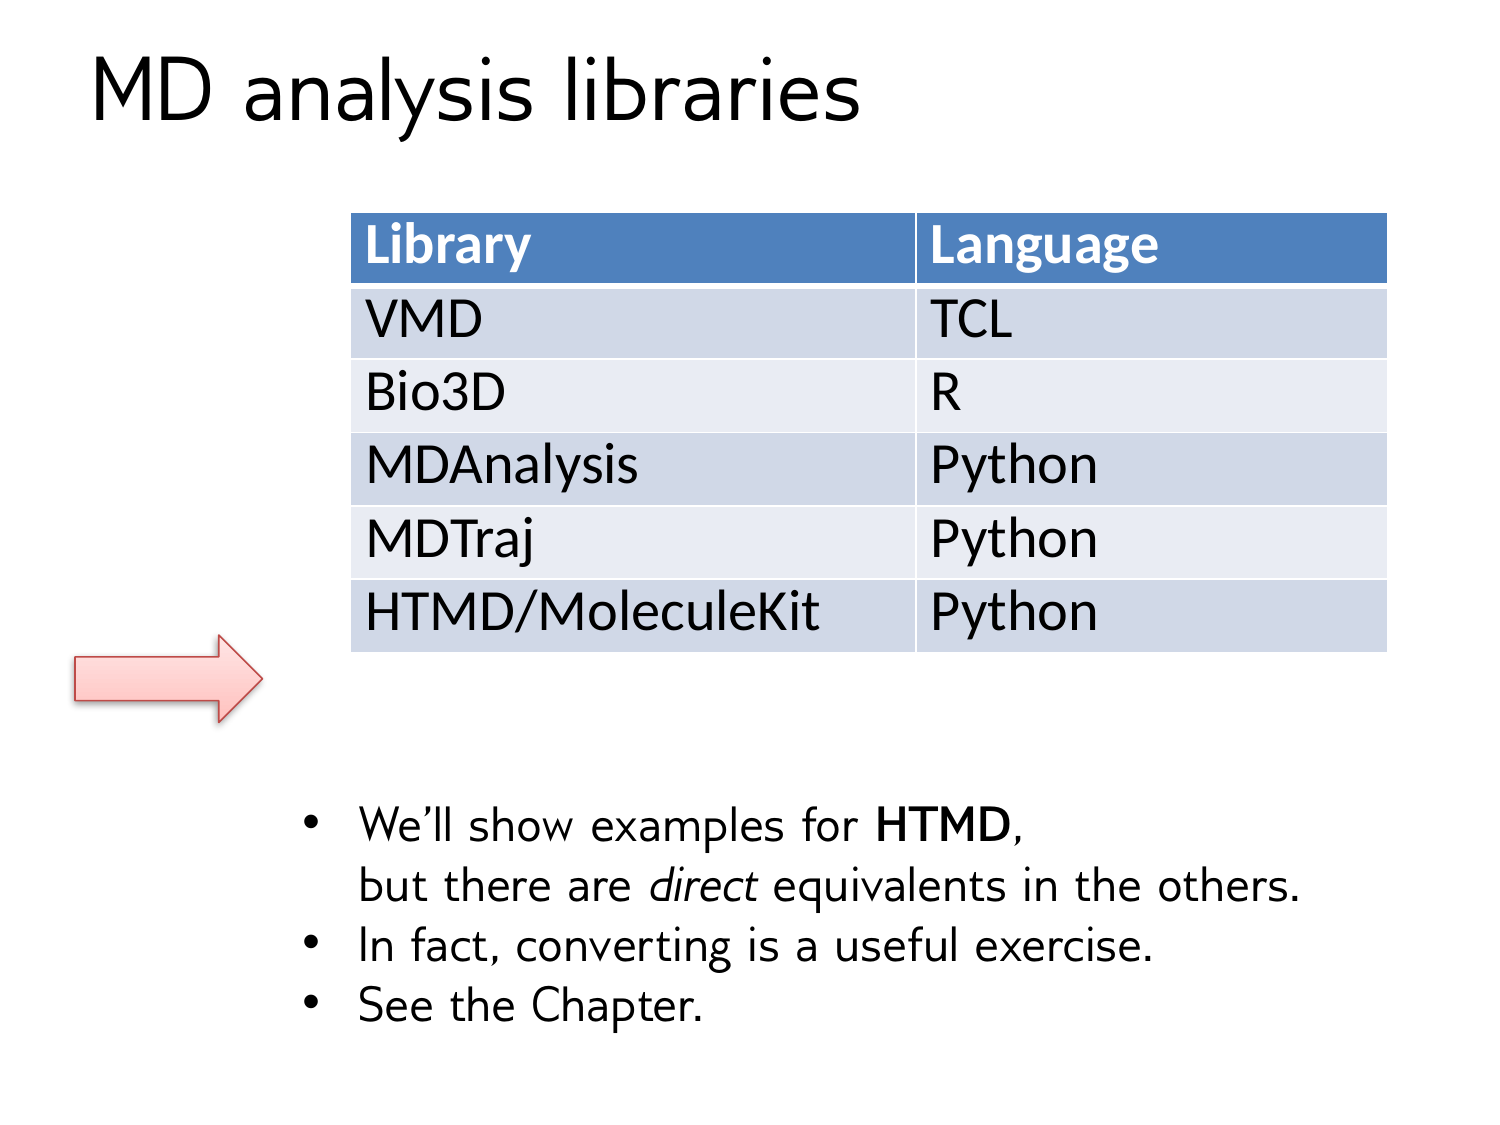

# MD analysis libraries
| Library | Language |
| --- | --- |
| VMD | TCL |
| Bio3D | R |
| MDAnalysis | Python |
| MDTraj | Python |
| HTMD/MoleculeKit | Python |

We’ll show examples for HTMD,
but there are direct equivalents in the others.
In fact, converting is a useful exercise.
See the Chapter.